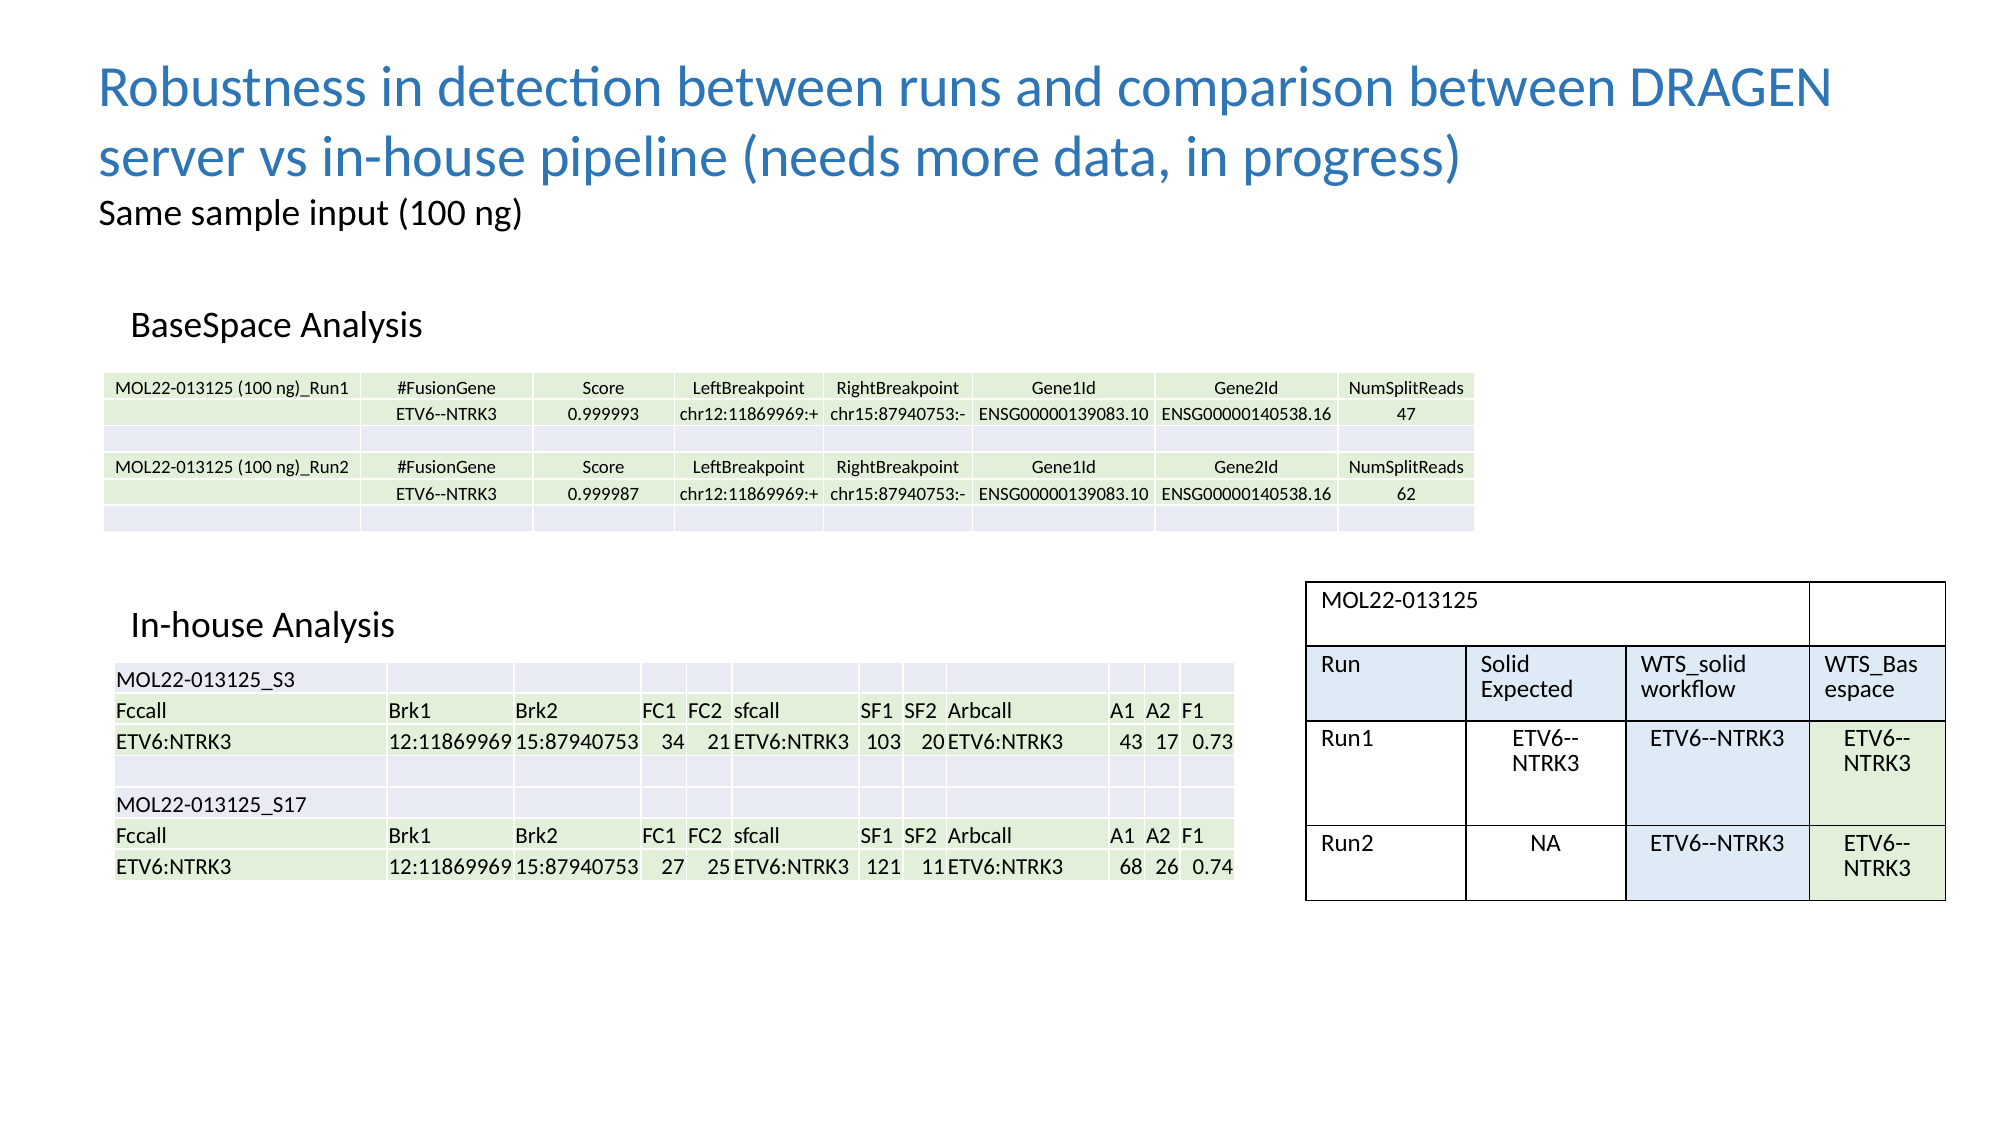

Robustness in detection between runs and comparison between DRAGEN server vs in-house pipeline (needs more data, in progress)
Same sample input (100 ng)
BaseSpace Analysis
| MOL22-013125 (100 ng)\_Run1 | #FusionGene | Score | LeftBreakpoint | RightBreakpoint | Gene1Id | Gene2Id | NumSplitReads |
| --- | --- | --- | --- | --- | --- | --- | --- |
|  | ETV6--NTRK3 | 0.999993 | chr12:11869969:+ | chr15:87940753:- | ENSG00000139083.10 | ENSG00000140538.16 | 47 |
|  |  |  |  |  |  |  |  |
| MOL22-013125 (100 ng)\_Run2 | #FusionGene | Score | LeftBreakpoint | RightBreakpoint | Gene1Id | Gene2Id | NumSplitReads |
|  | ETV6--NTRK3 | 0.999987 | chr12:11869969:+ | chr15:87940753:- | ENSG00000139083.10 | ENSG00000140538.16 | 62 |
|  |  |  |  |  |  |  |  |
| MOL22-013125 |  |  |  |
| --- | --- | --- | --- |
| Run | Solid Expected | WTS\_solid workflow | WTS\_Basespace |
| Run1 | ETV6--NTRK3 | ETV6--NTRK3 | ETV6--NTRK3 |
| Run2 | NA | ETV6--NTRK3 | ETV6--NTRK3 |
In-house Analysis
| MOL22-013125\_S3 |  |  |  |  |  |  |  |  |  |  |  |
| --- | --- | --- | --- | --- | --- | --- | --- | --- | --- | --- | --- |
| Fccall | Brk1 | Brk2 | FC1 | FC2 | sfcall | SF1 | SF2 | Arbcall | A1 | A2 | F1 |
| ETV6:NTRK3 | 12:11869969 | 15:87940753 | 34 | 21 | ETV6:NTRK3 | 103 | 20 | ETV6:NTRK3 | 43 | 17 | 0.73 |
|  |  |  |  |  |  |  |  |  |  |  |  |
| MOL22-013125\_S17 |  |  |  |  |  |  |  |  |  |  |  |
| Fccall | Brk1 | Brk2 | FC1 | FC2 | sfcall | SF1 | SF2 | Arbcall | A1 | A2 | F1 |
| ETV6:NTRK3 | 12:11869969 | 15:87940753 | 27 | 25 | ETV6:NTRK3 | 121 | 11 | ETV6:NTRK3 | 68 | 26 | 0.74 |